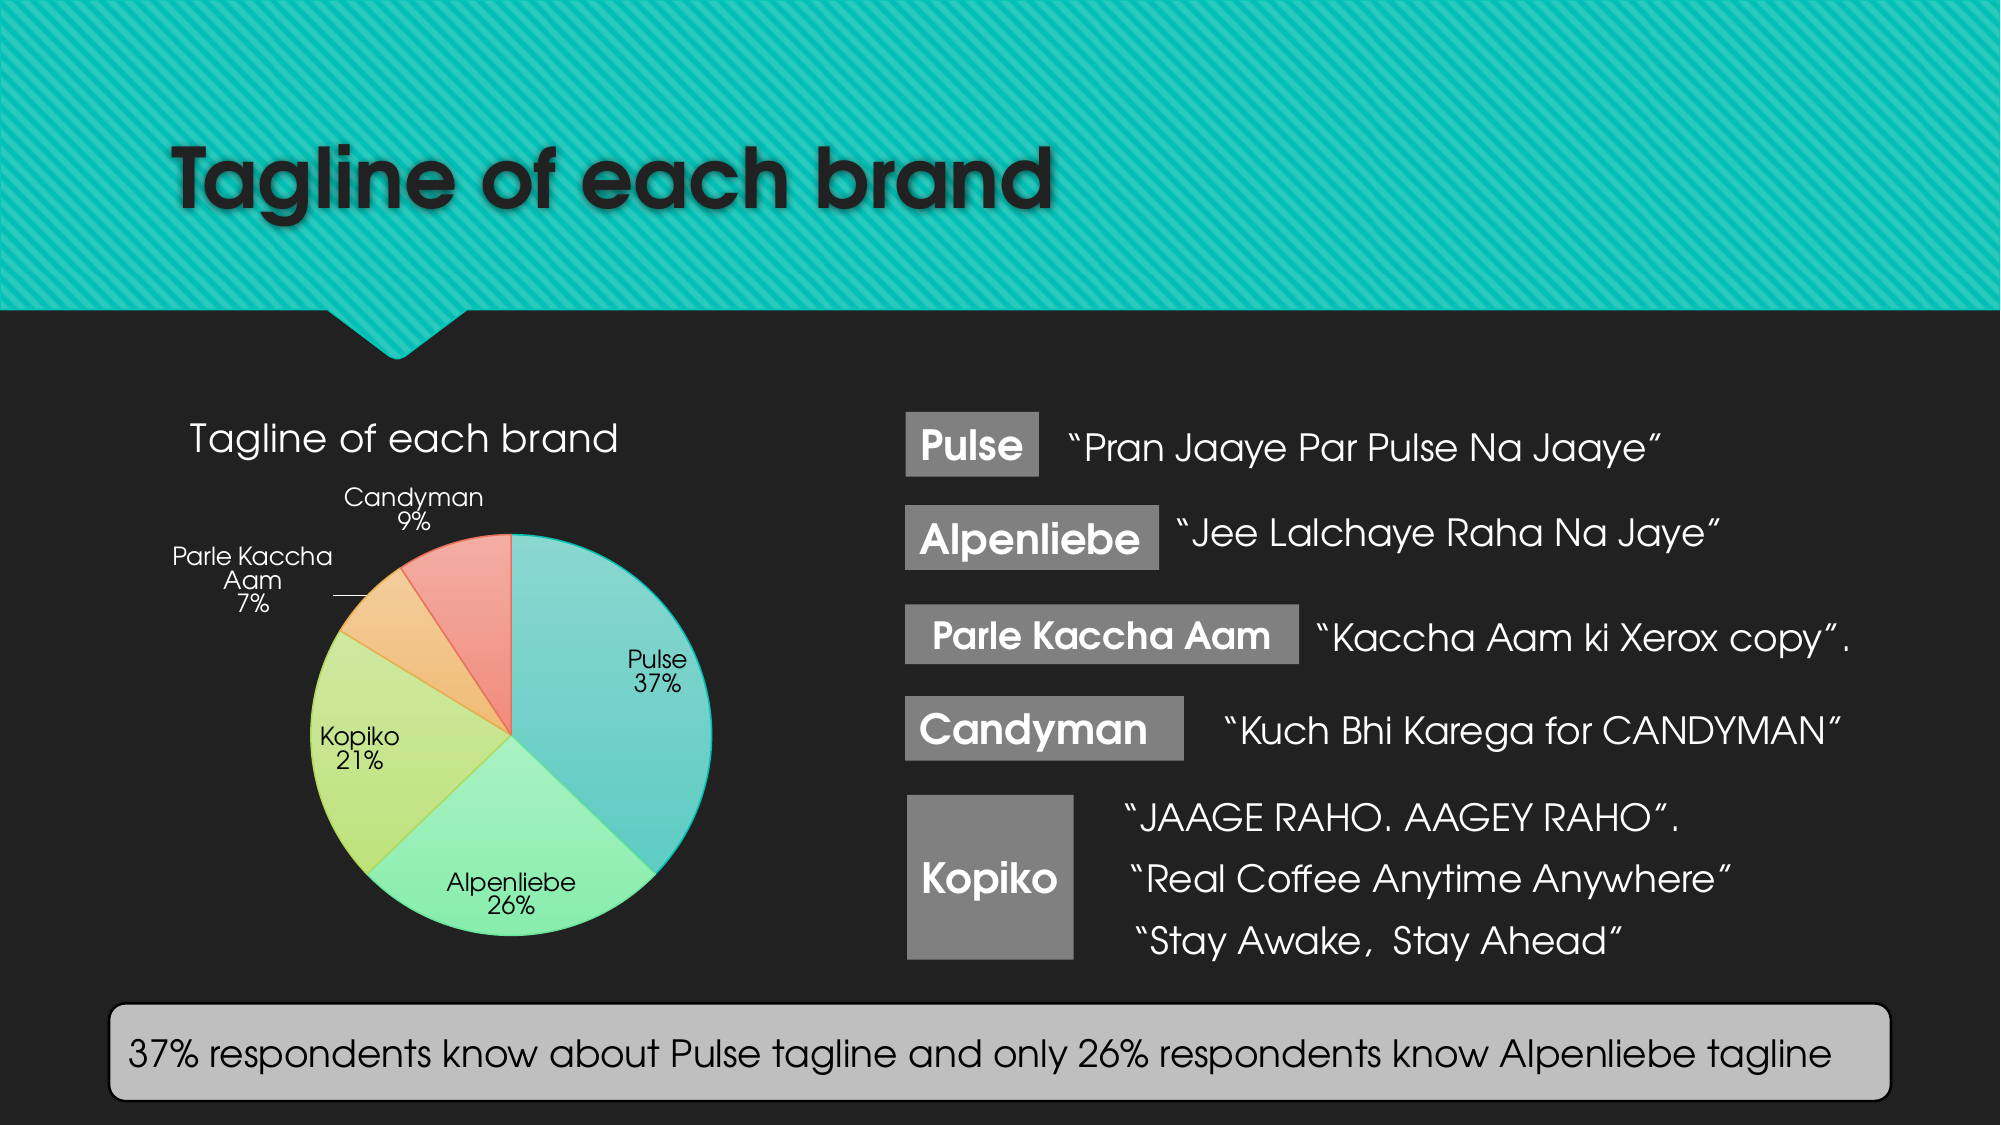

# Tagline of each brand

### Chart: Tagline of each brand

| Category |  |
|---|---|
| Pulse | 0.32000000000000006 |
| Alpenliebe | 0.22 |
| Kopiko | 0.18000000000000002 |
| Parle Kaccha Aam | 0.060000000000000005 |
| Candyman | 0.08000000000000002 |
Pulse
“Pran Jaaye Par Pulse Na Jaaye”
“Jee Lalchaye Raha Na Jaye”
Alpenliebe
Parle Kaccha Aam
“Kaccha Aam ki Xerox copy”.
Candyman
“Kuch Bhi Karega for CANDYMAN”
“JAAGE RAHO. AAGEY RAHO”.

Kopiko

“Real Coffee Anytime Anywhere”
“Stay Awake,  Stay Ahead”
37% respondents know about Pulse tagline and only 26% respondents know Alpenliebe tagline